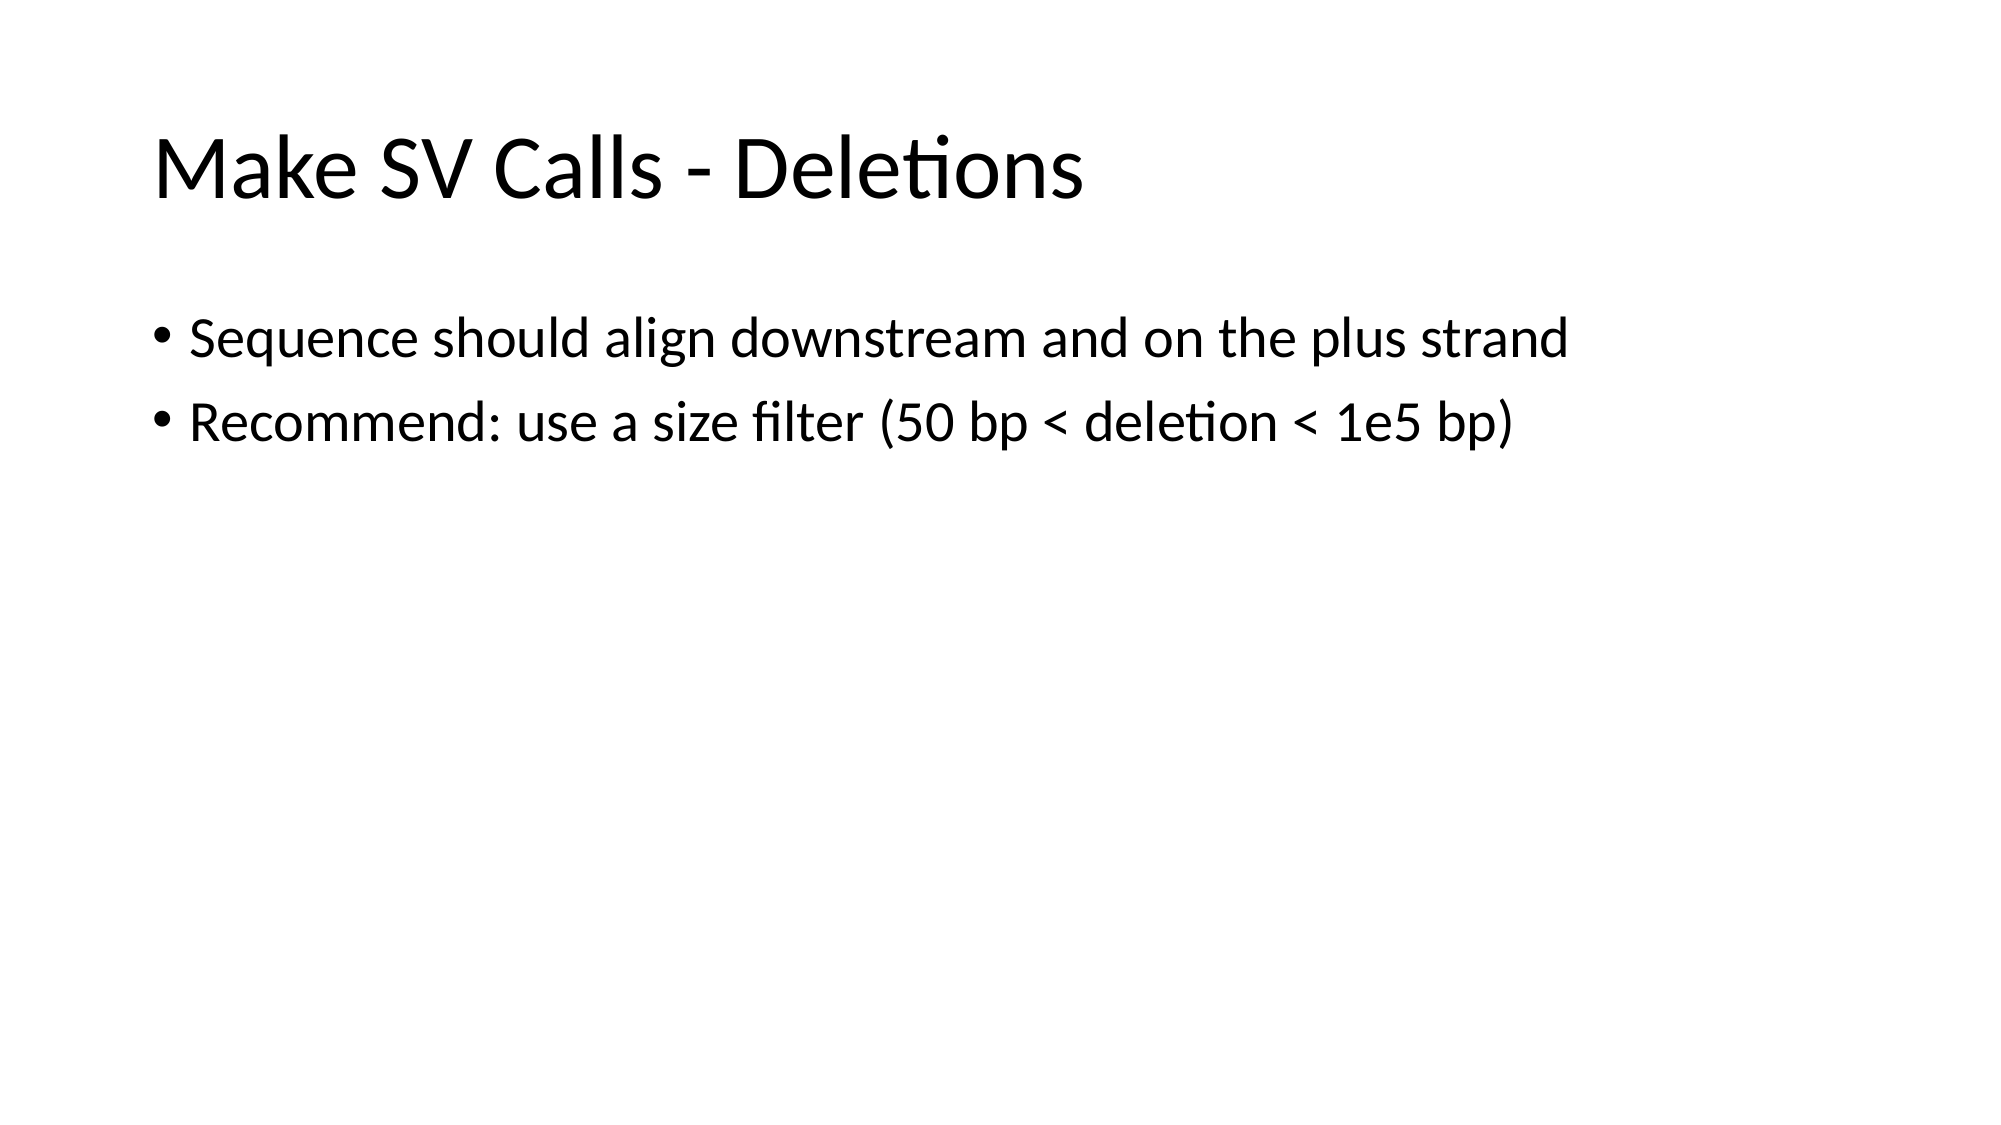

# Make SV Calls - Deletions
Sequence should align downstream and on the plus strand
Recommend: use a size filter (50 bp < deletion < 1e5 bp)